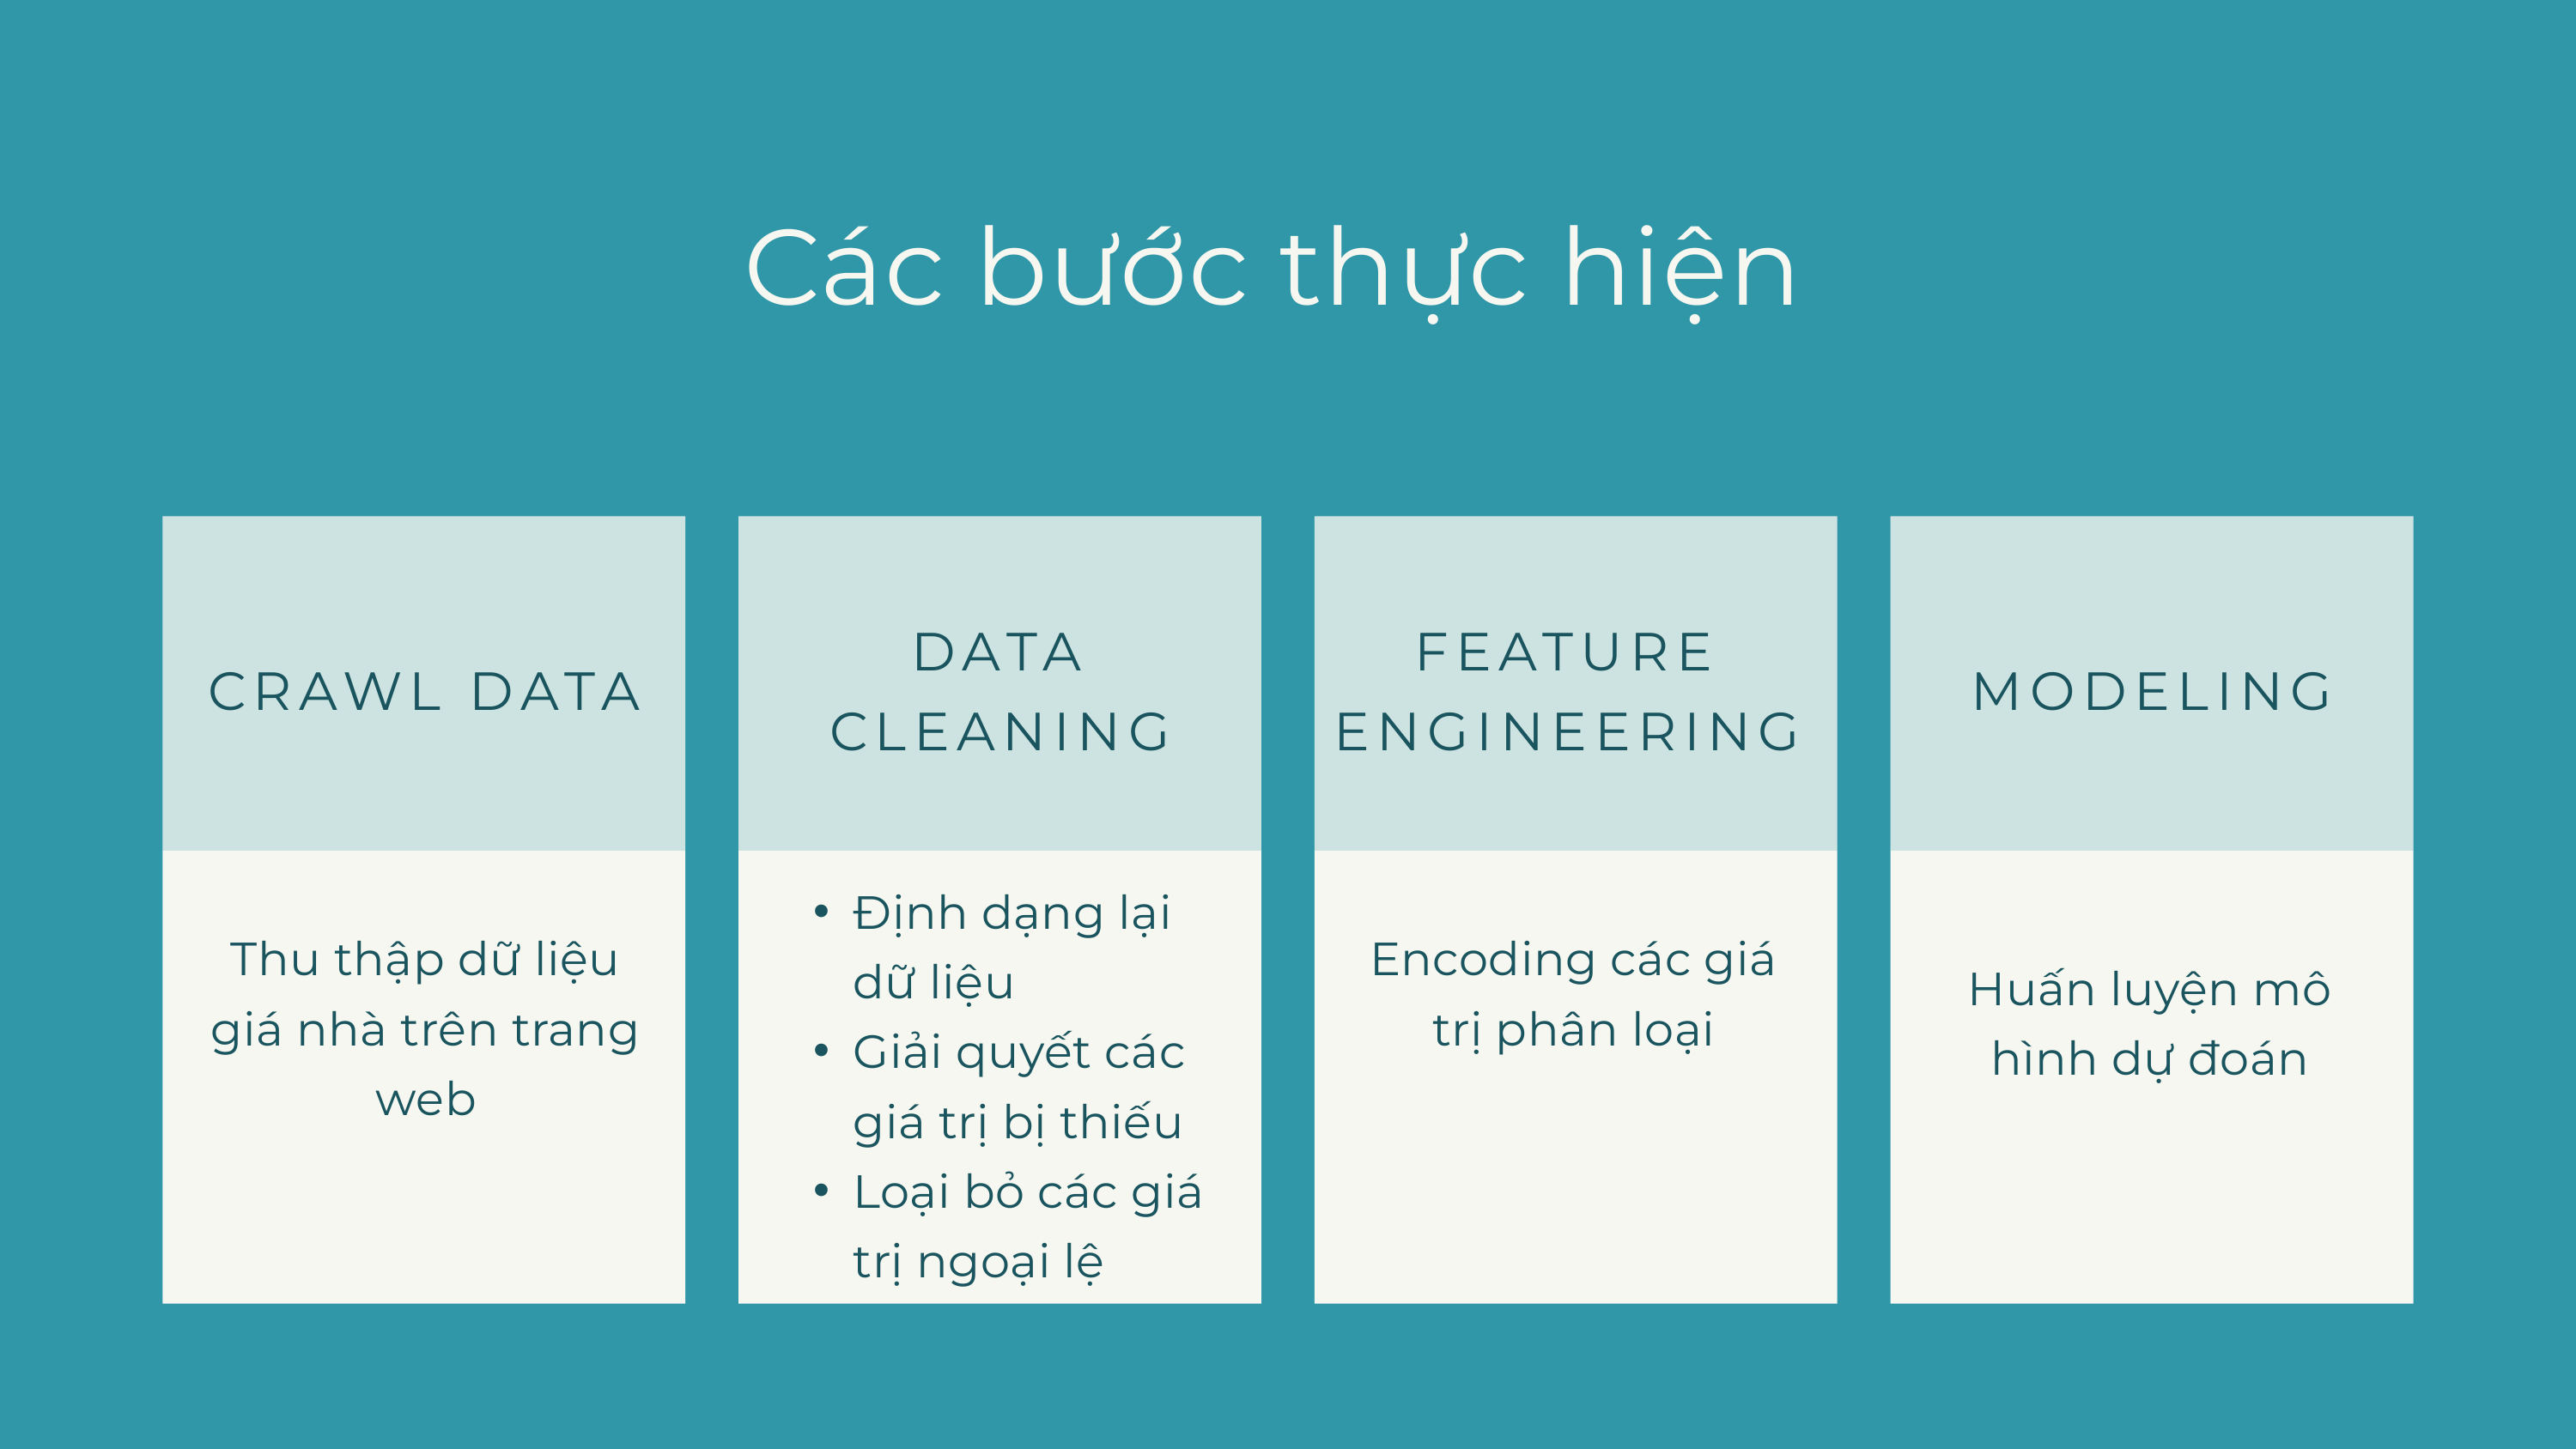

Các bước thực hiện

DATA CLEANING
FEATURE ENGINEERING
CRAWL DATA
MODELING
Định dạng lại dữ liệu
Giải quyết các giá trị bị thiếu
Loại bỏ các giá trị ngoại lệ
Thu thập dữ liệu giá nhà trên trang web
Encoding các giá trị phân loại
Huấn luyện mô hình dự đoán